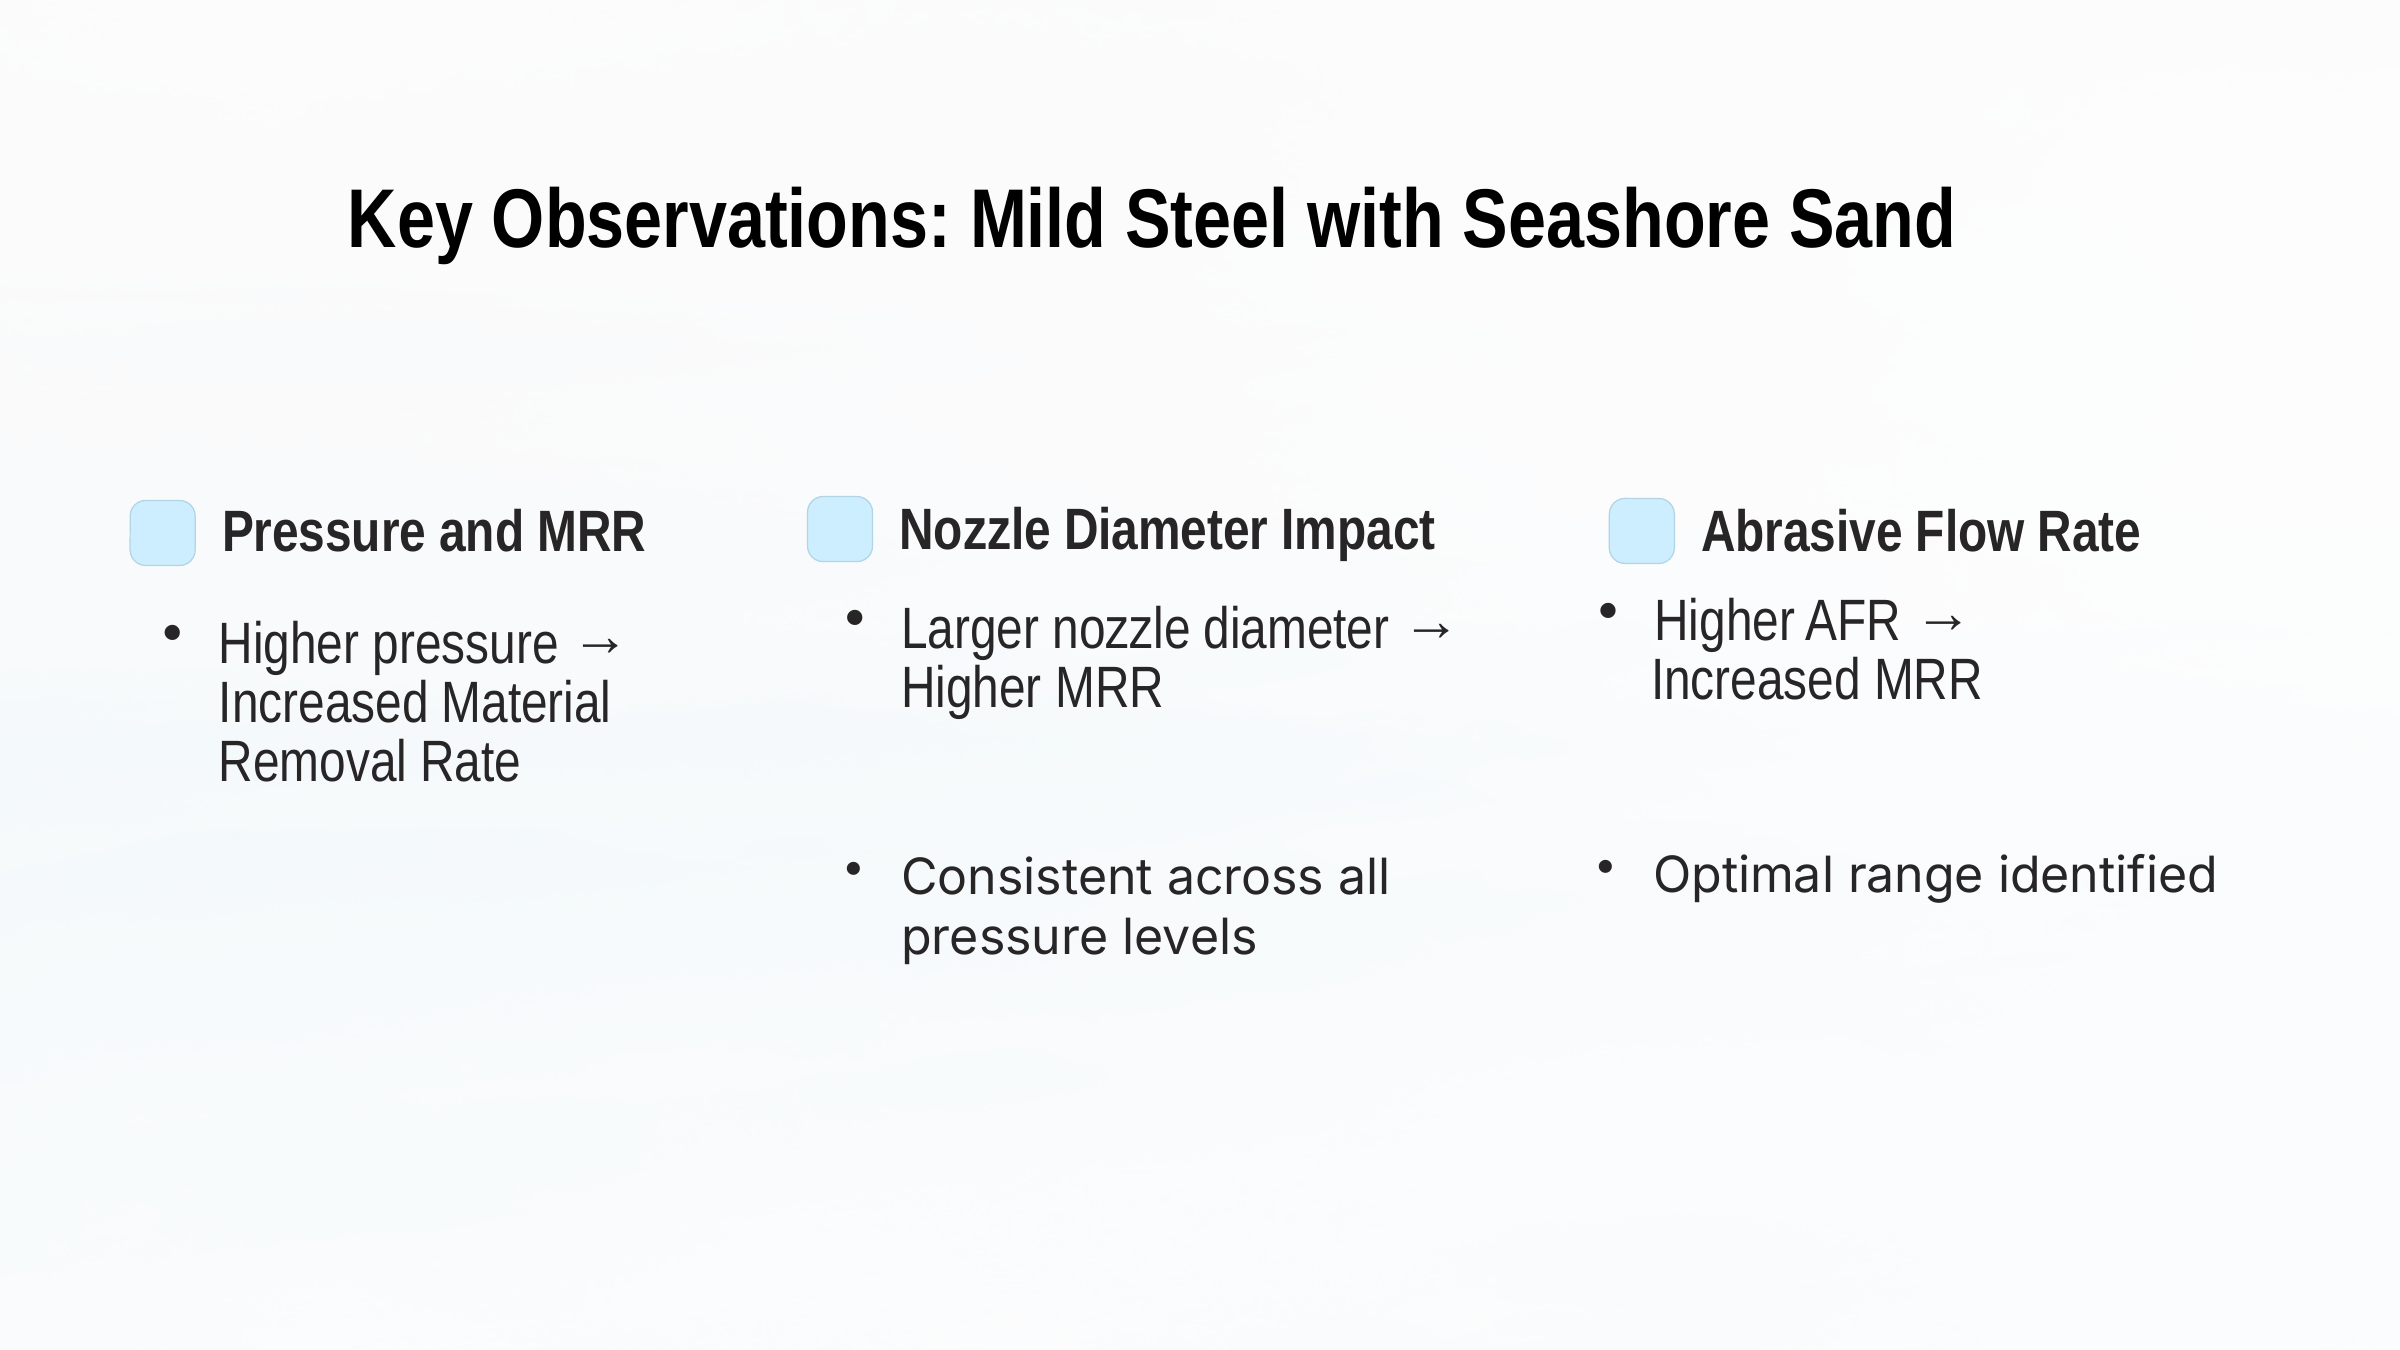

Key Observations: Mild Steel with Seashore Sand

Nozzle Diameter Impact
Pressure and MRR
Abrasive Flow Rate
Higher AFR →
    Increased MRR
Larger nozzle diameter → Higher MRR
Higher pressure → Increased Material Removal Rate
Optimal range identified
Consistent across all pressure levels